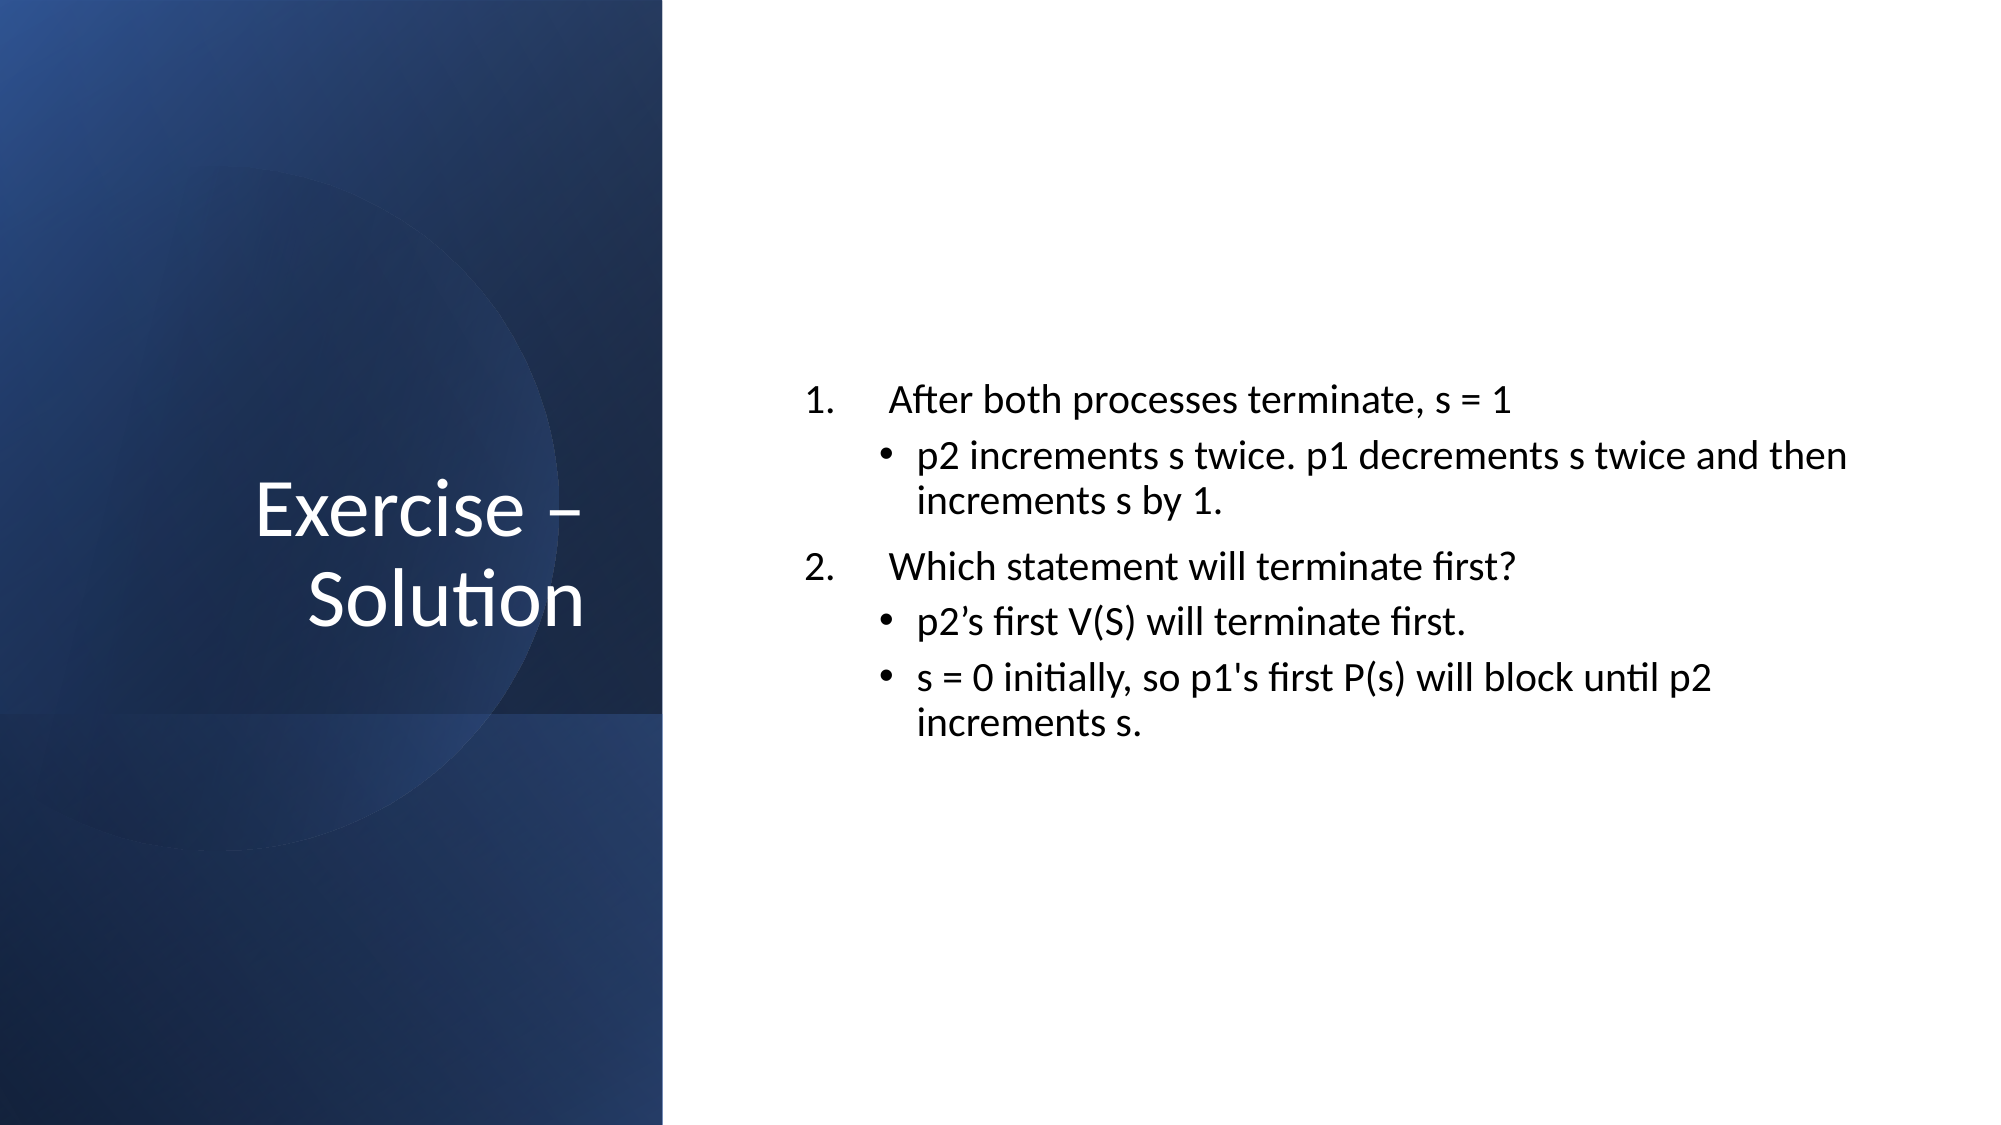

# Exercise – Solution
After both processes terminate, s = 1
p2 increments s twice. p1 decrements s twice and then increments s by 1.
Which statement will terminate first?
p2’s first V(S) will terminate first.
s = 0 initially, so p1's first P(s) will block until p2 increments s.